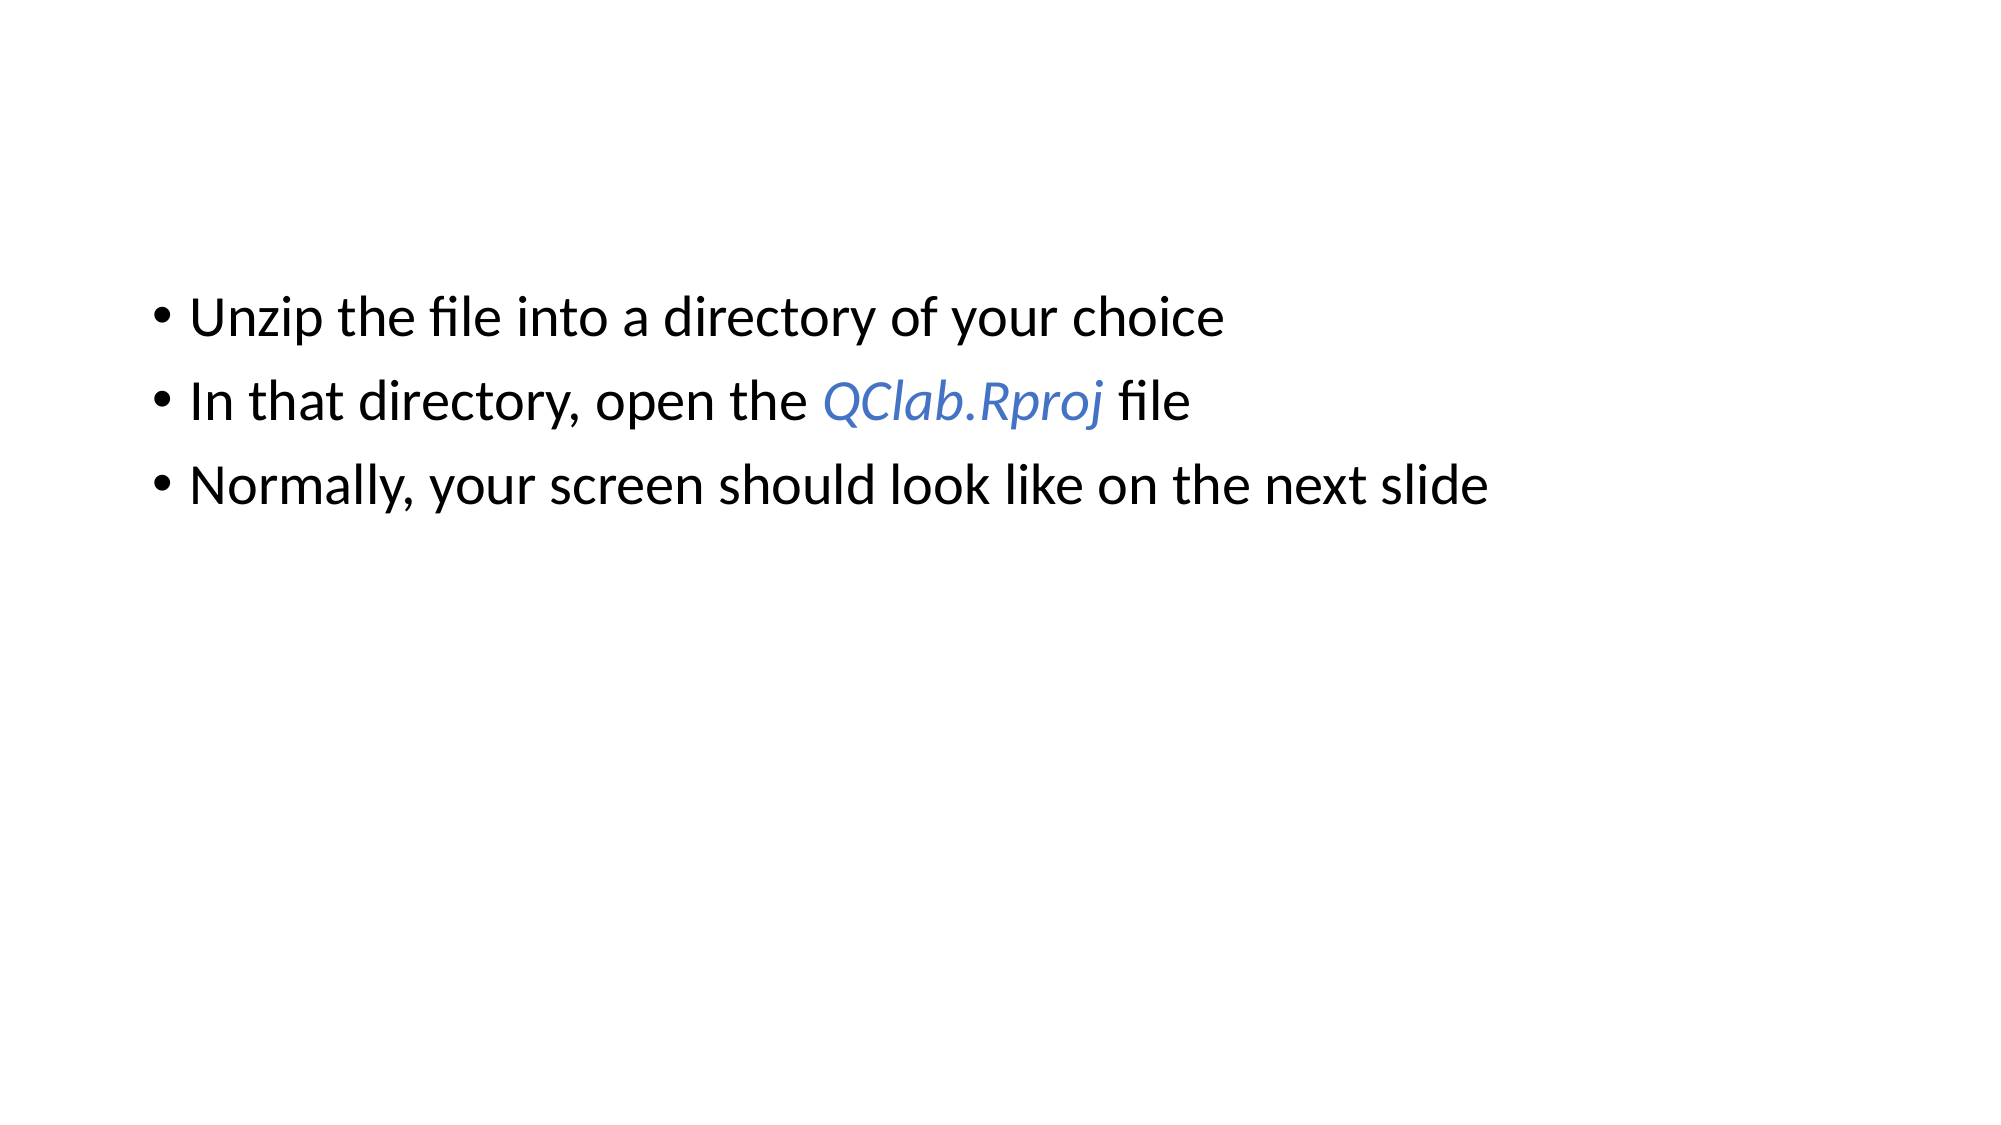

Unzip the file into a directory of your choice
In that directory, open the QClab.Rproj file
Normally, your screen should look like on the next slide